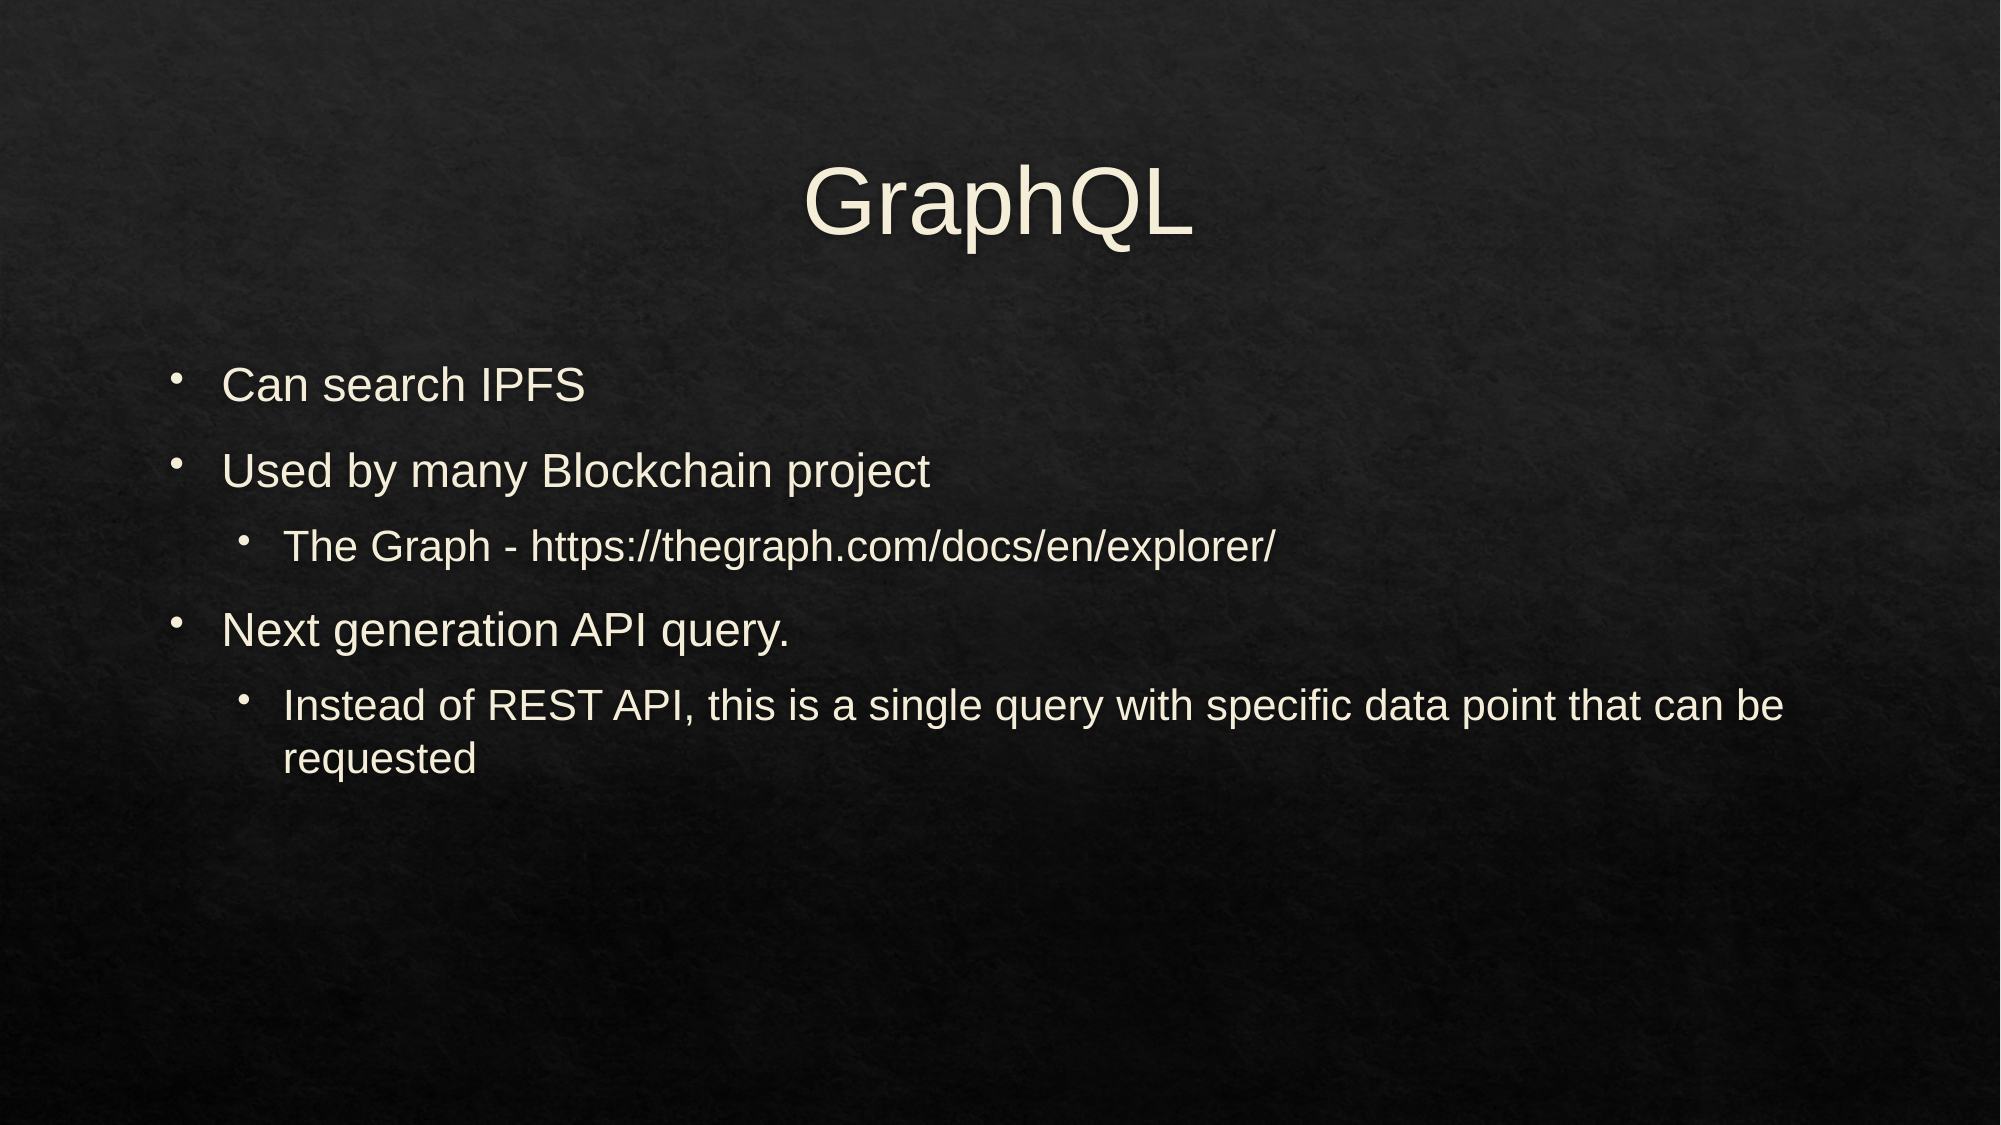

# GraphQL
Can search IPFS
Used by many Blockchain project
The Graph - https://thegraph.com/docs/en/explorer/
Next generation API query.
Instead of REST API, this is a single query with specific data point that can be requested